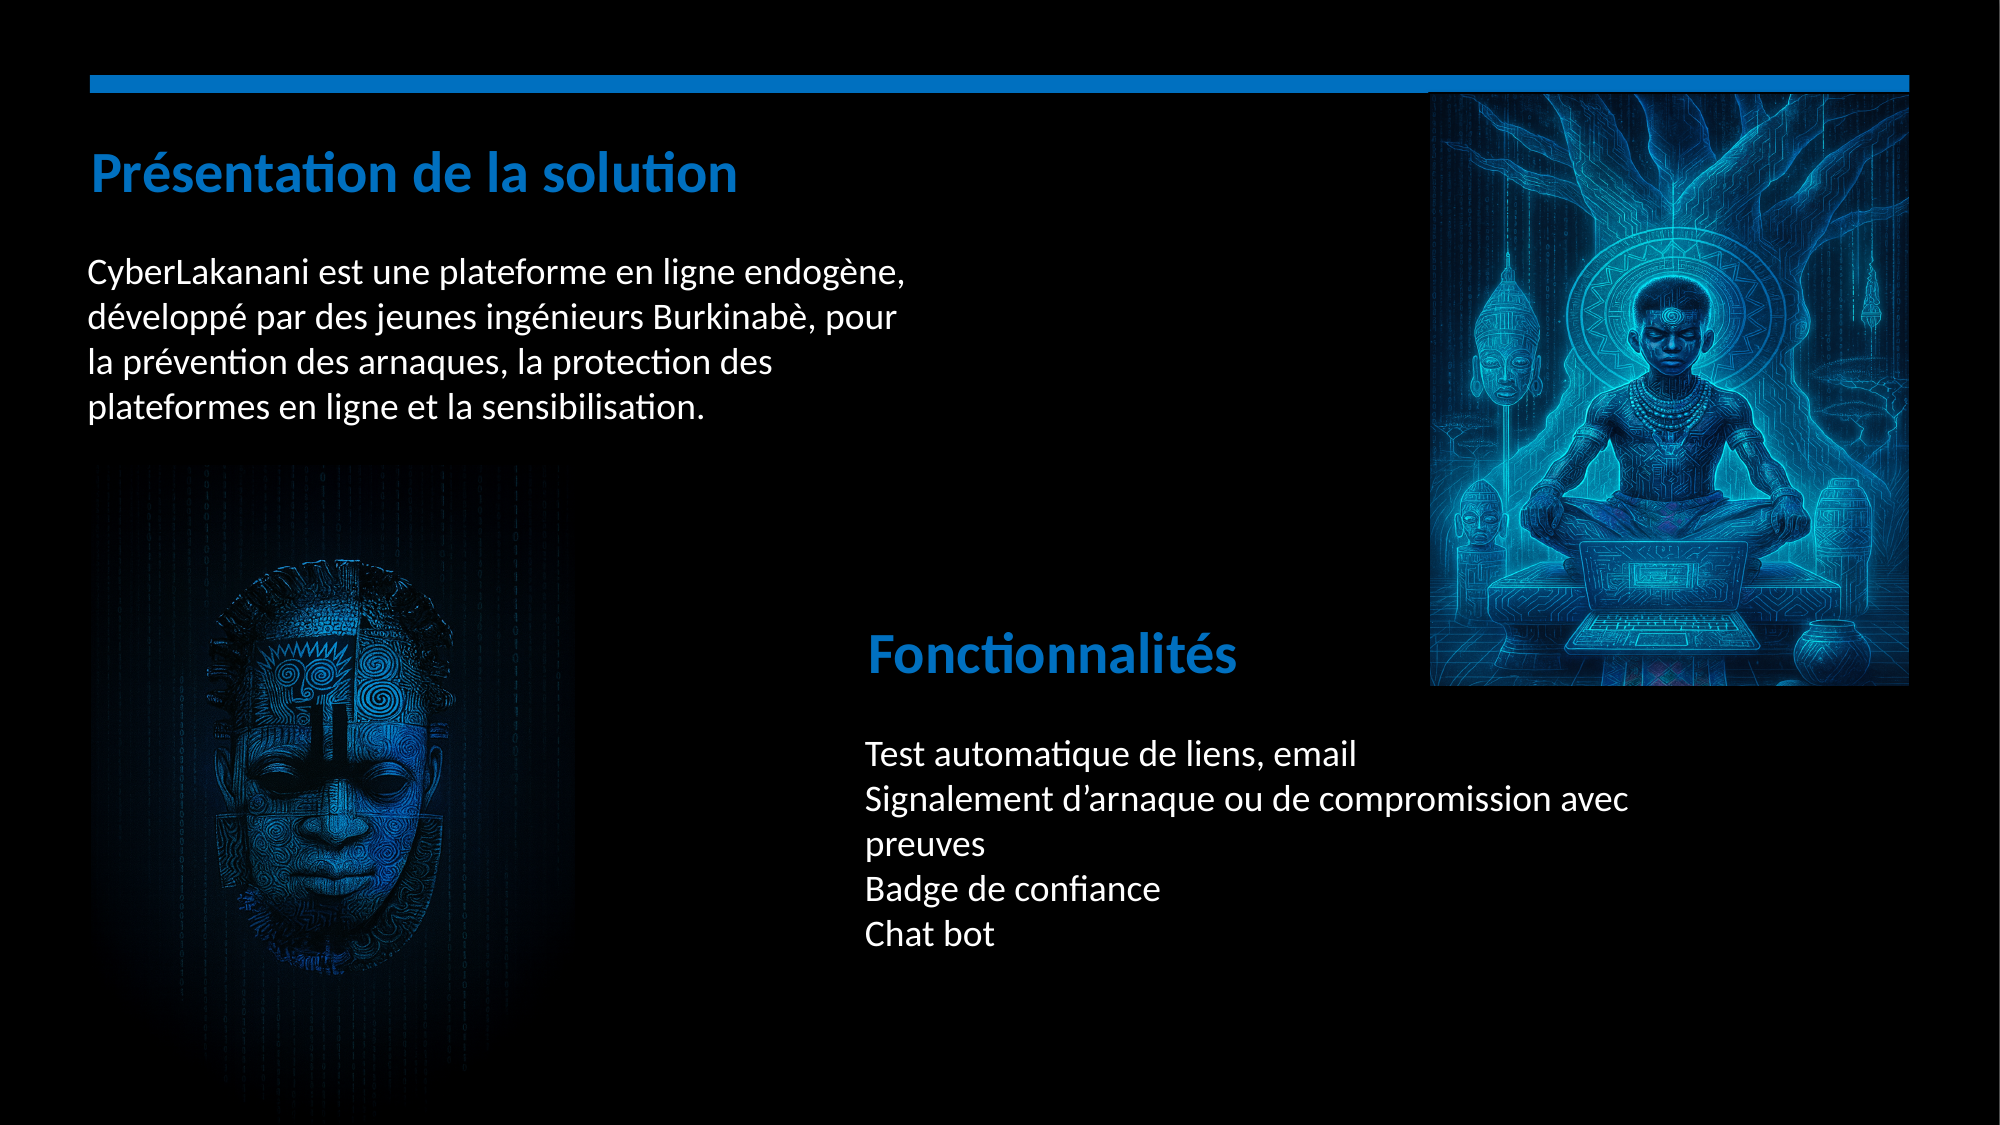

Présentation de la solution
CyberLakanani est une plateforme en ligne endogène, développé par des jeunes ingénieurs Burkinabè, pour la prévention des arnaques, la protection des plateformes en ligne et la sensibilisation.

Fonctionnalités
Test automatique de liens, email
Signalement d’arnaque ou de compromission avec preuves
Badge de confiance
Chat bot